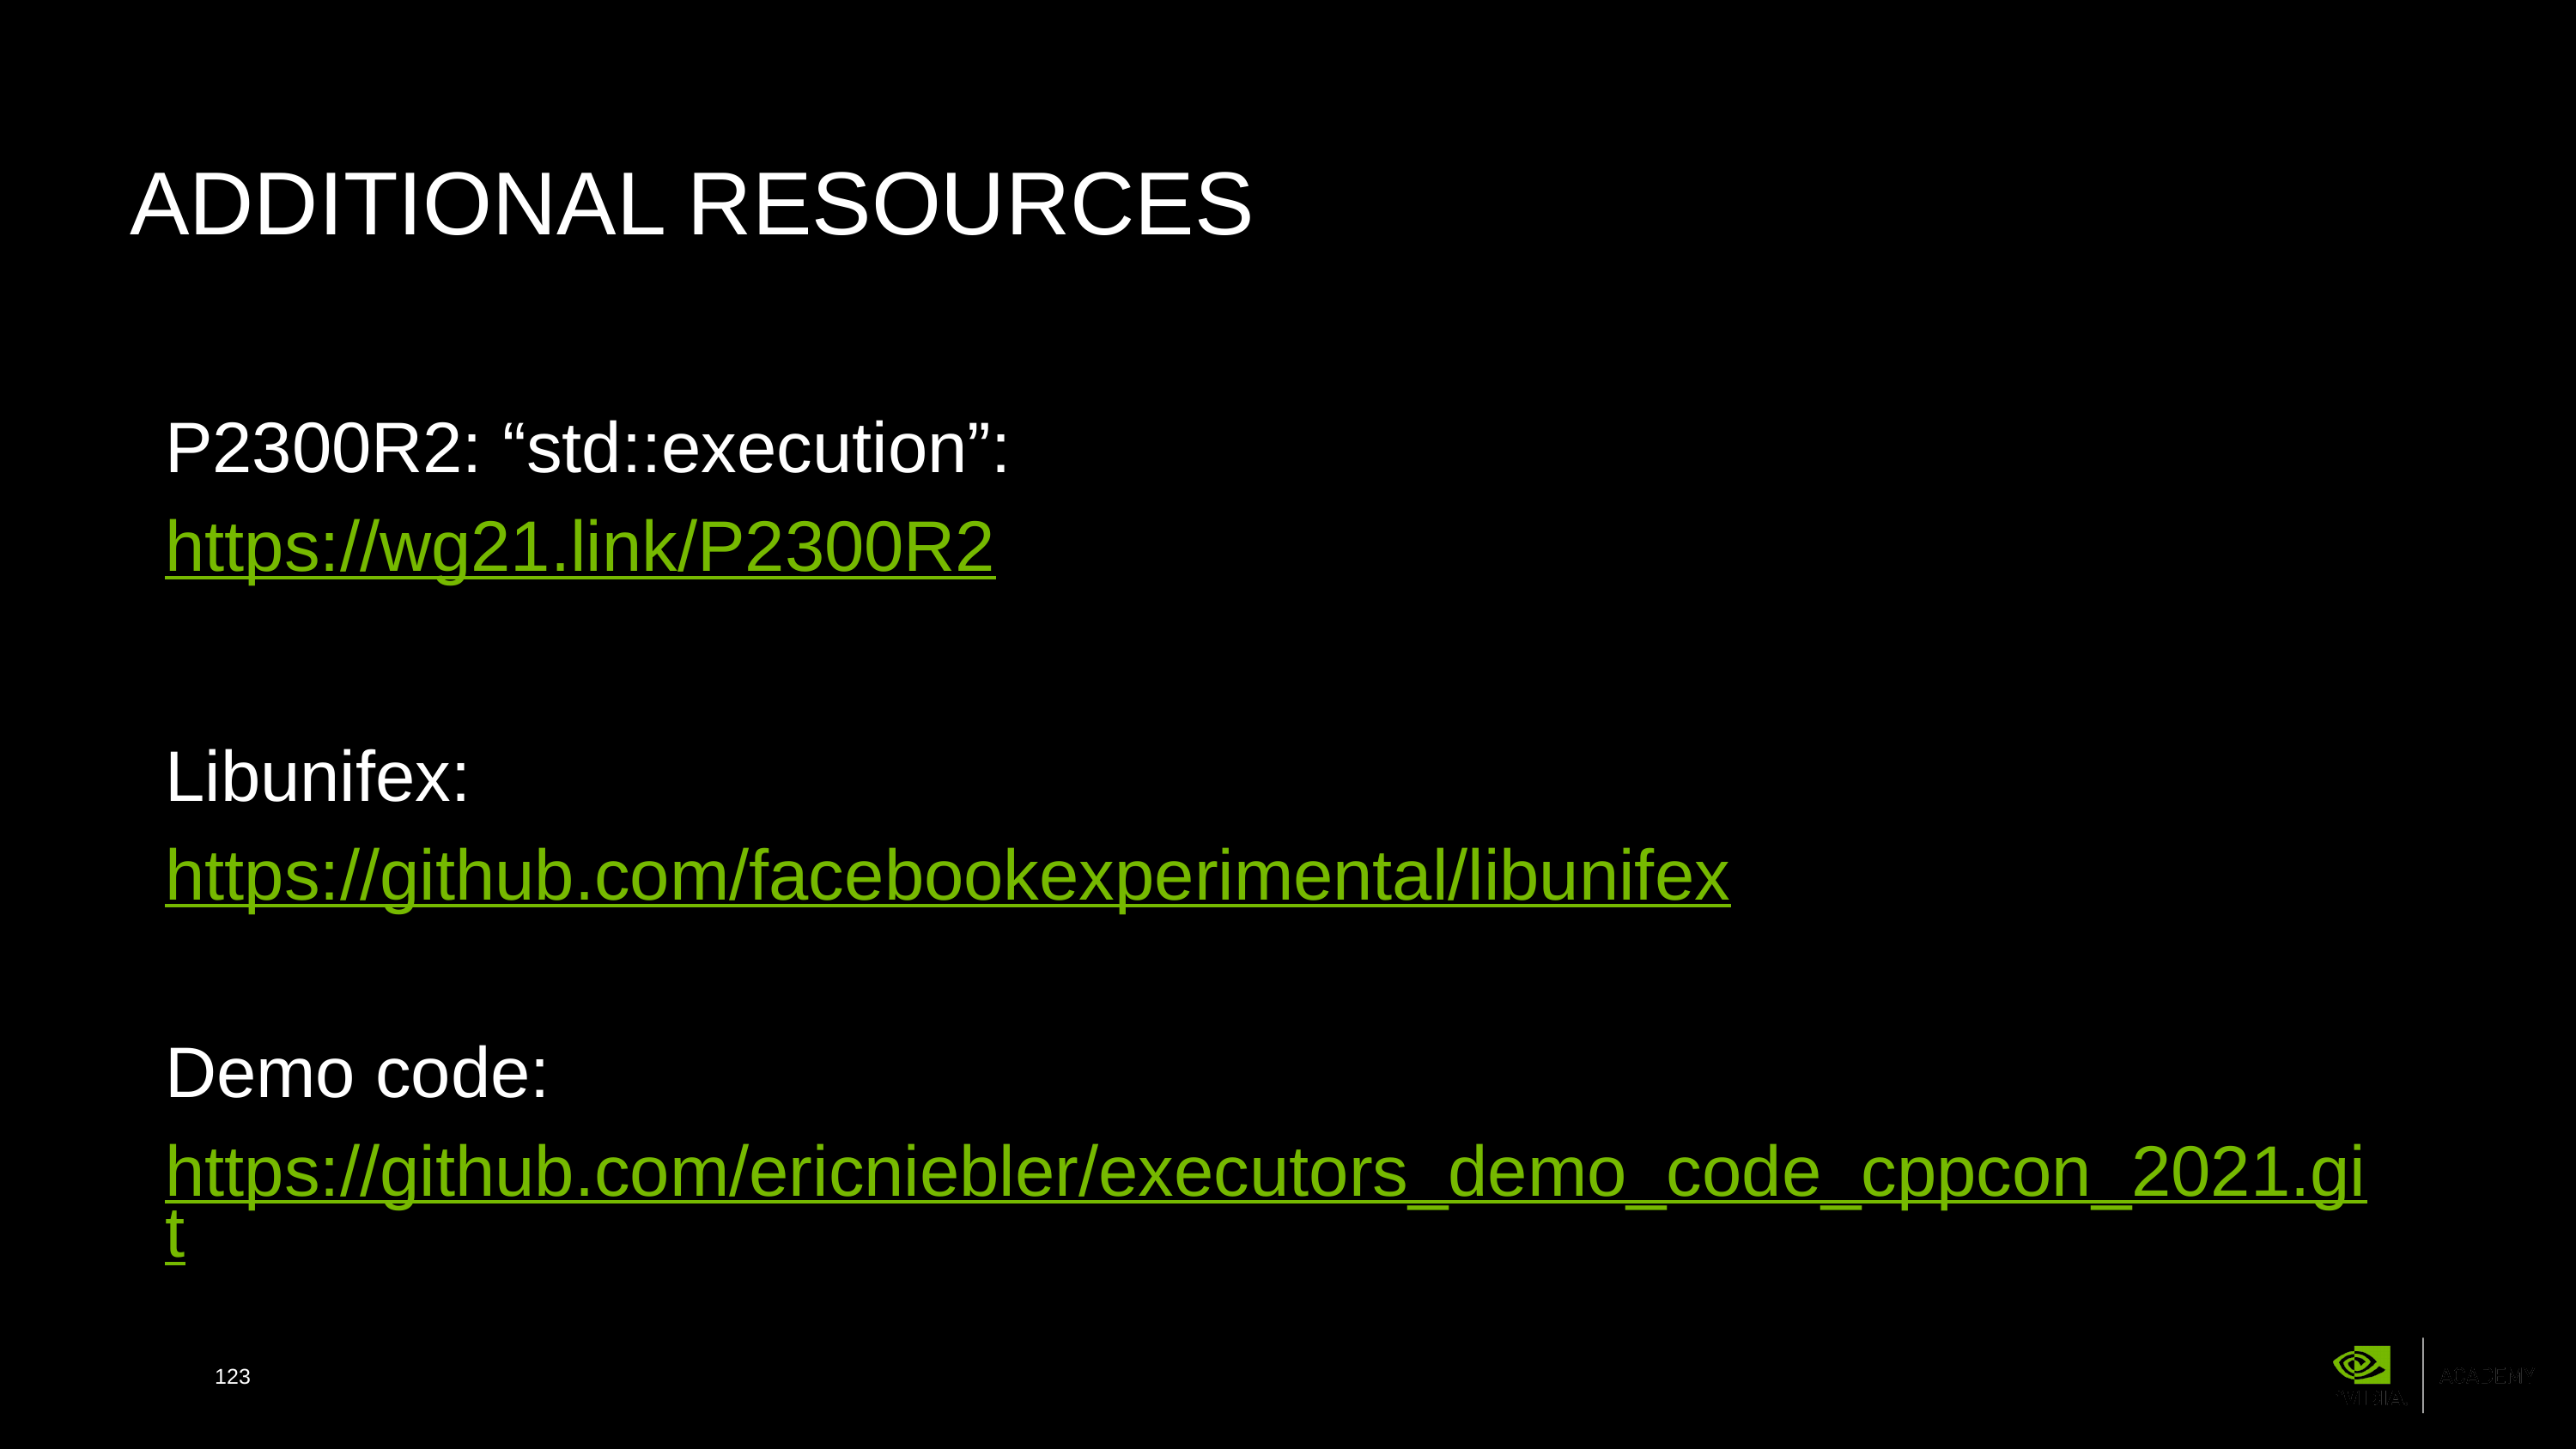

# Additional resources
P2300R2: “std::execution”:
https://wg21.link/P2300R2

Libunifex:
https://github.com/facebookexperimental/libunifex

Demo code:
https://github.com/ericniebler/executors_demo_code_cppcon_2021.git
123